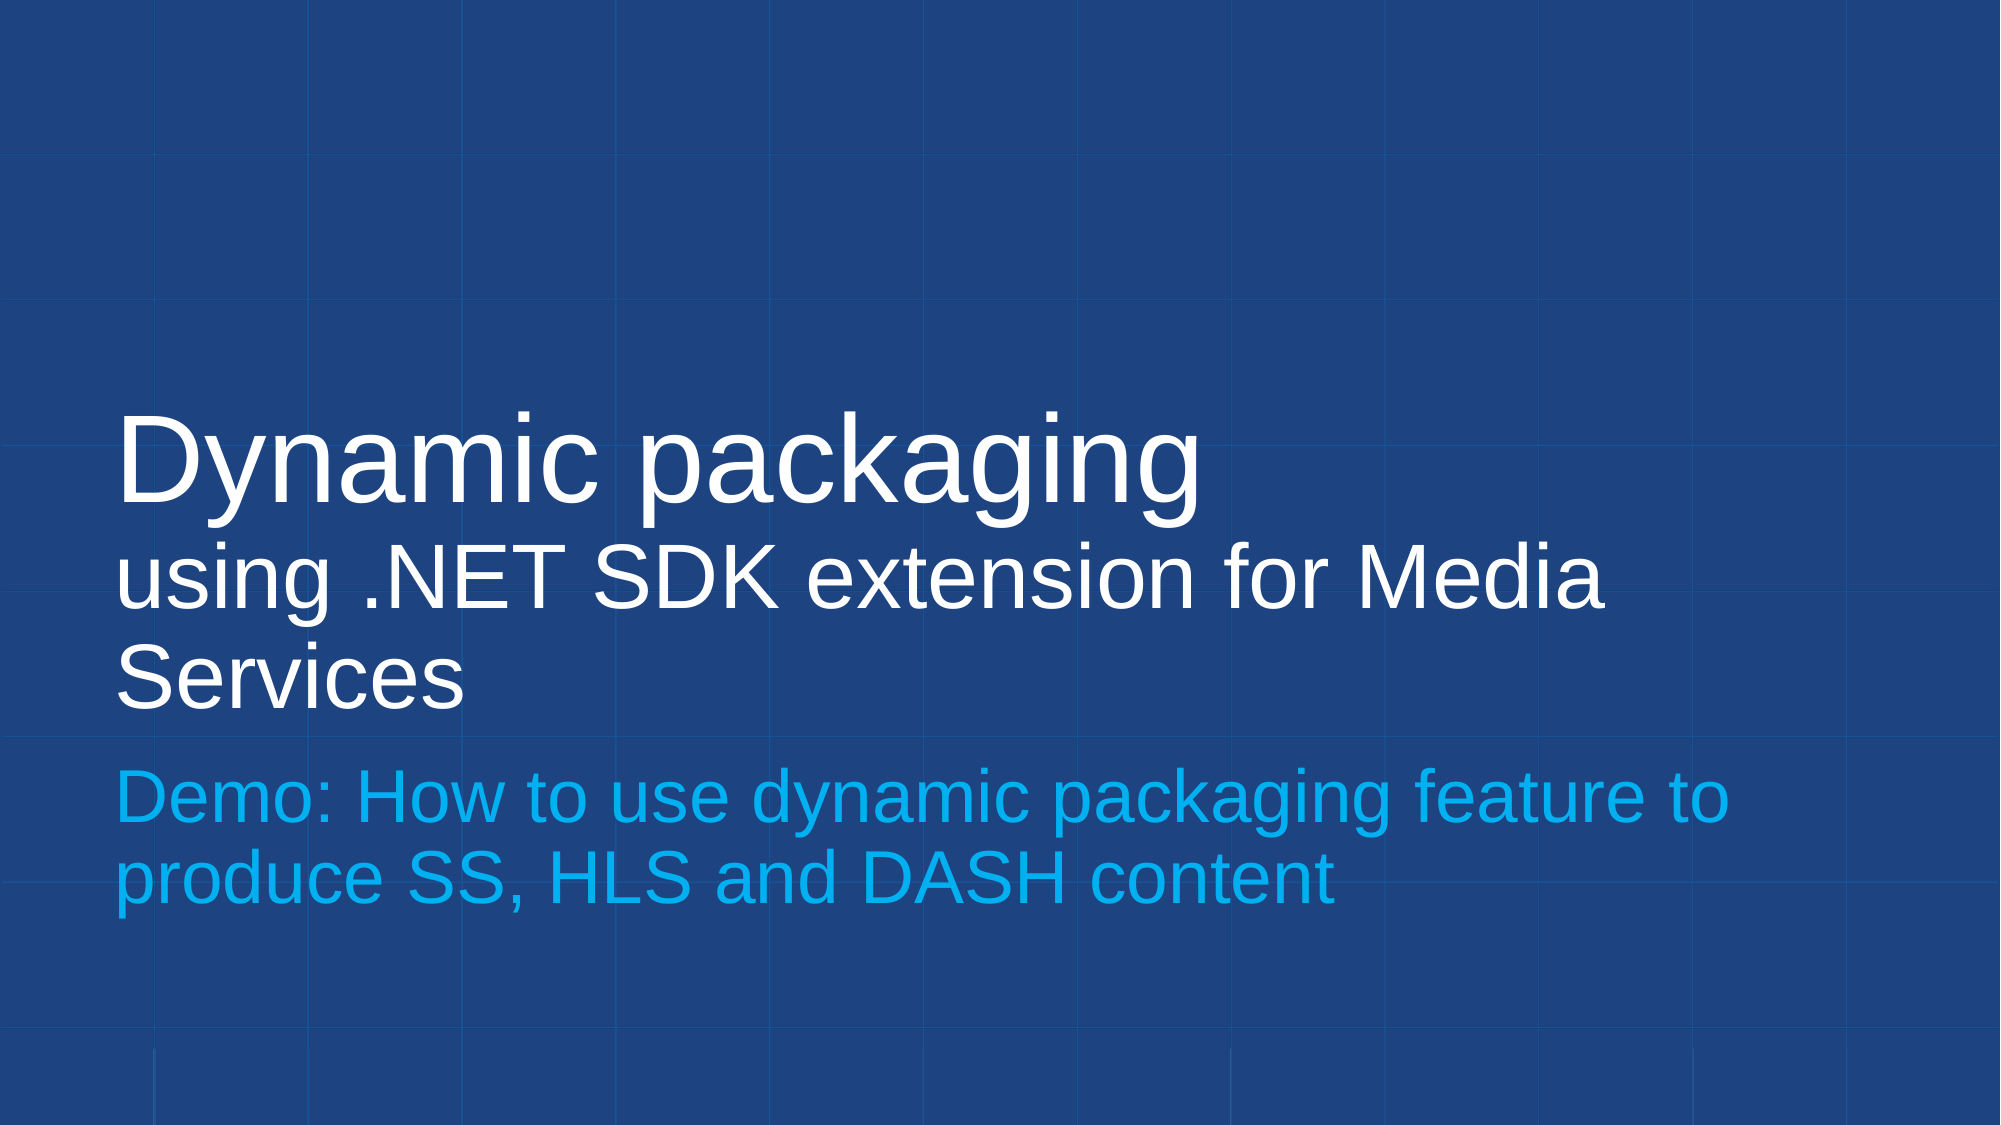

# Dynamic packaging using .NET SDK extension for Media Services
Demo: How to use dynamic packaging feature to produce SS, HLS and DASH content